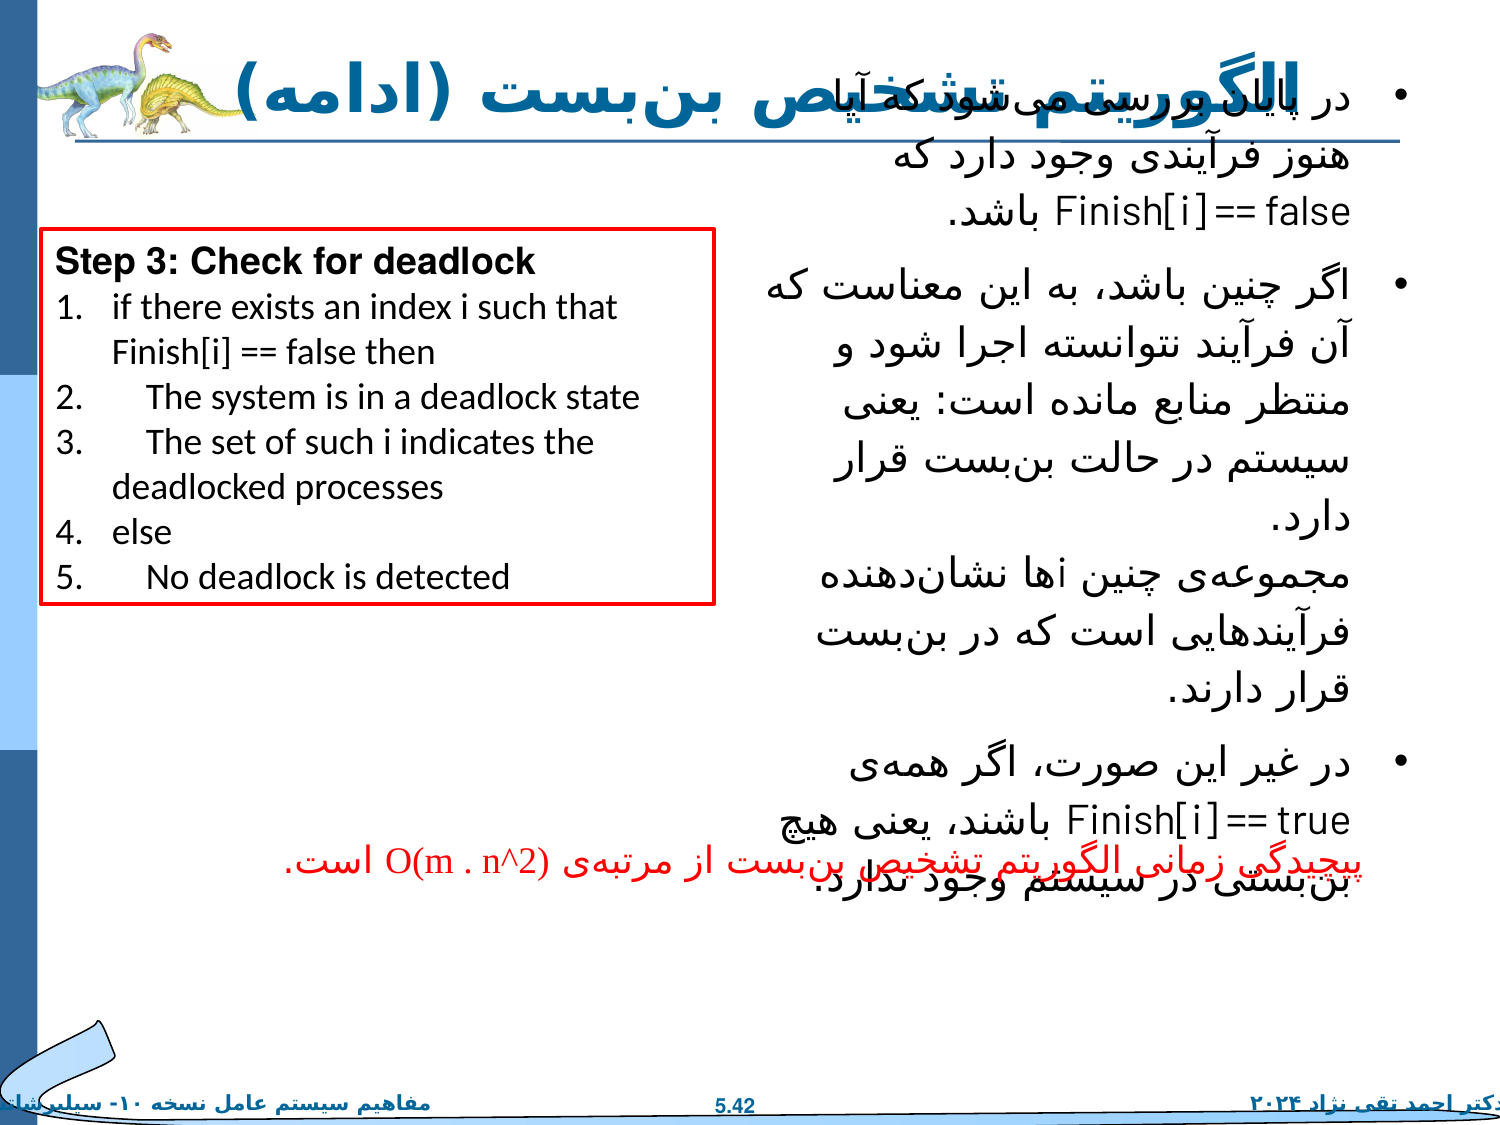

# الگوریتم تشخیص بن‌بست (ادامه)
در پایان بررسی می‌شود که آیا هنوز فرآیندی وجود دارد که Finish[i] == false باشد.
اگر چنین باشد، به این معناست که آن فرآیند نتوانسته اجرا شود و منتظر منابع مانده است: یعنی سیستم در حالت بن‌بست قرار دارد.
مجموعه‌ی چنین iها نشان‌دهنده فرآیندهایی است که در بن‌بست قرار دارند.
در غیر این صورت، اگر همه‌ی Finish[i] == true باشند، یعنی هیچ بن‌بستی در سیستم وجود ندارد.
Step 3: Check for deadlock
if there exists an index i such that Finish[i] == false then
    The system is in a deadlock state
    The set of such i indicates the deadlocked processes
else
    No deadlock is detected
پیچیدگی زمانی الگوریتم تشخیص بن‌بست از مرتبه‌ی O(m . n^2) است.